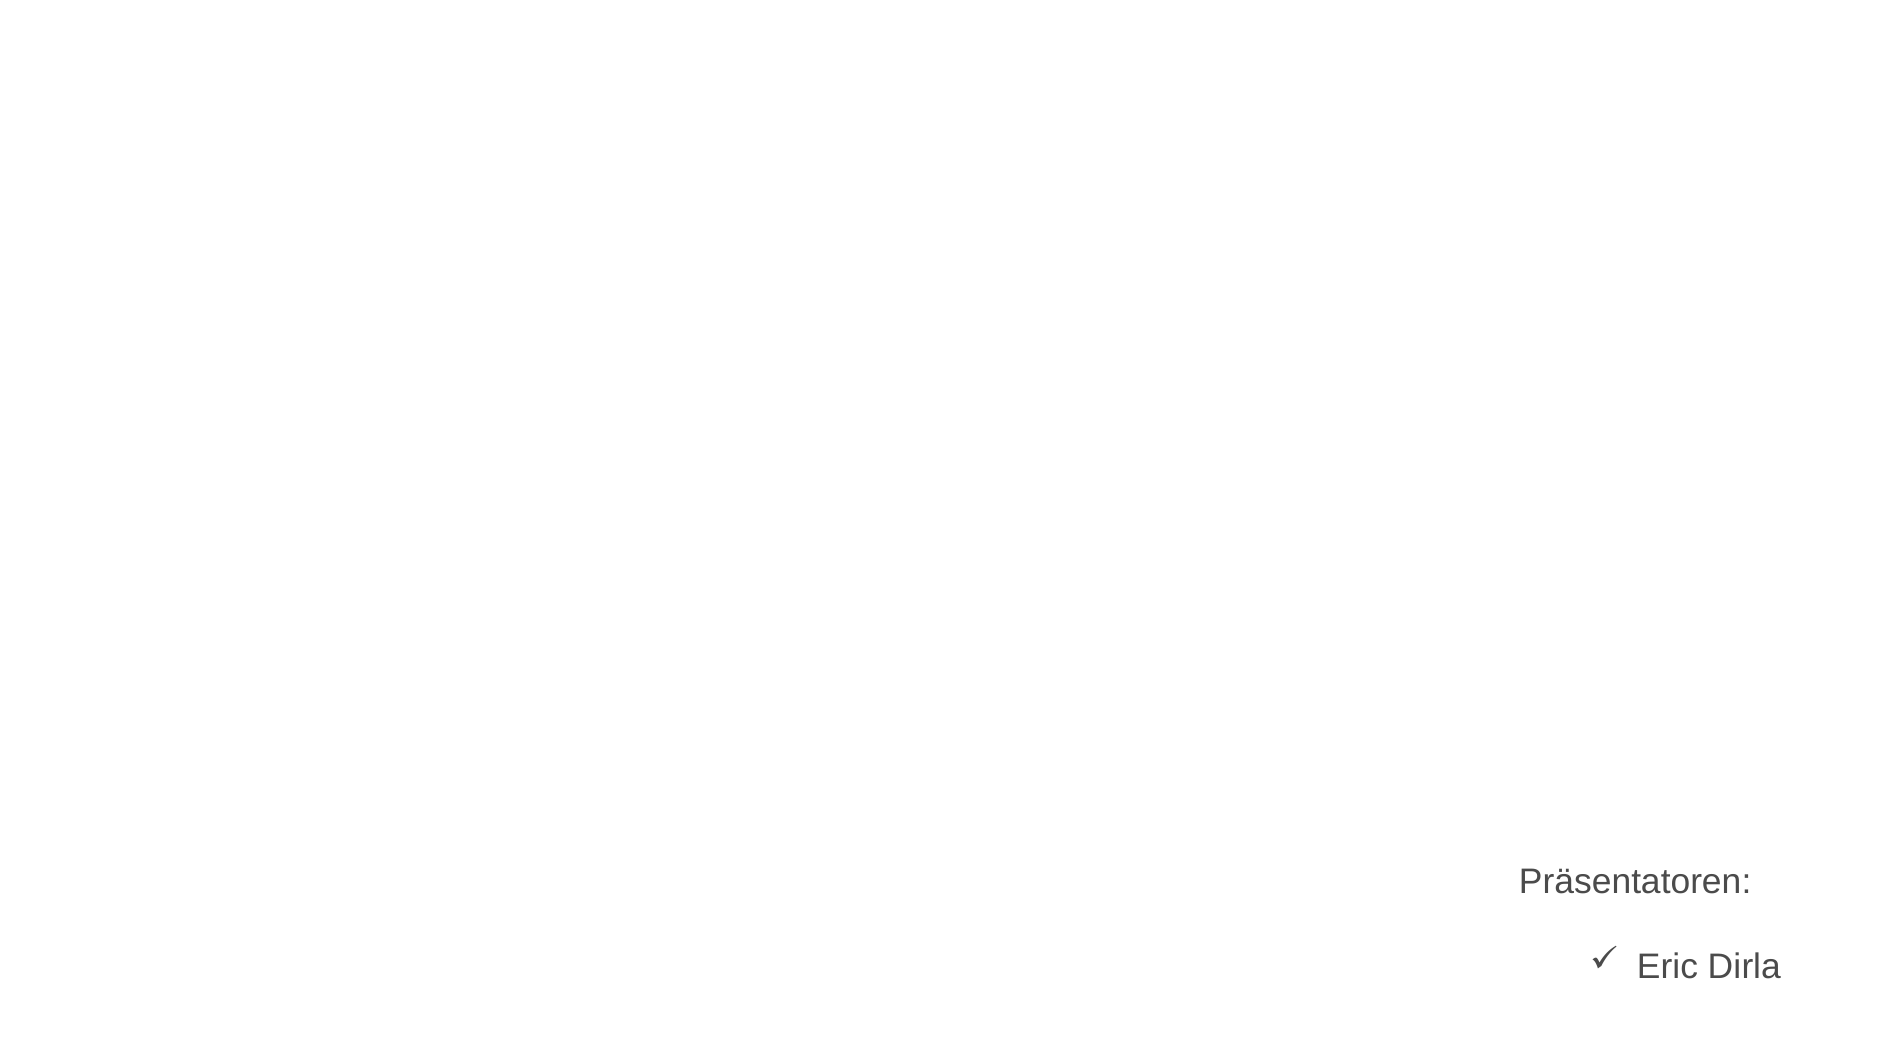

Thema des Tages:
Modelltraining einer Künstlichen Intelligenz
(Objekterkennung)
Teil 3 zum Thema „Künstliche Intelligenz)
Präsentatoren:

Eric Dirla

- IFS GmbH - BU PFV Daily - intern -
13.10.2022
2